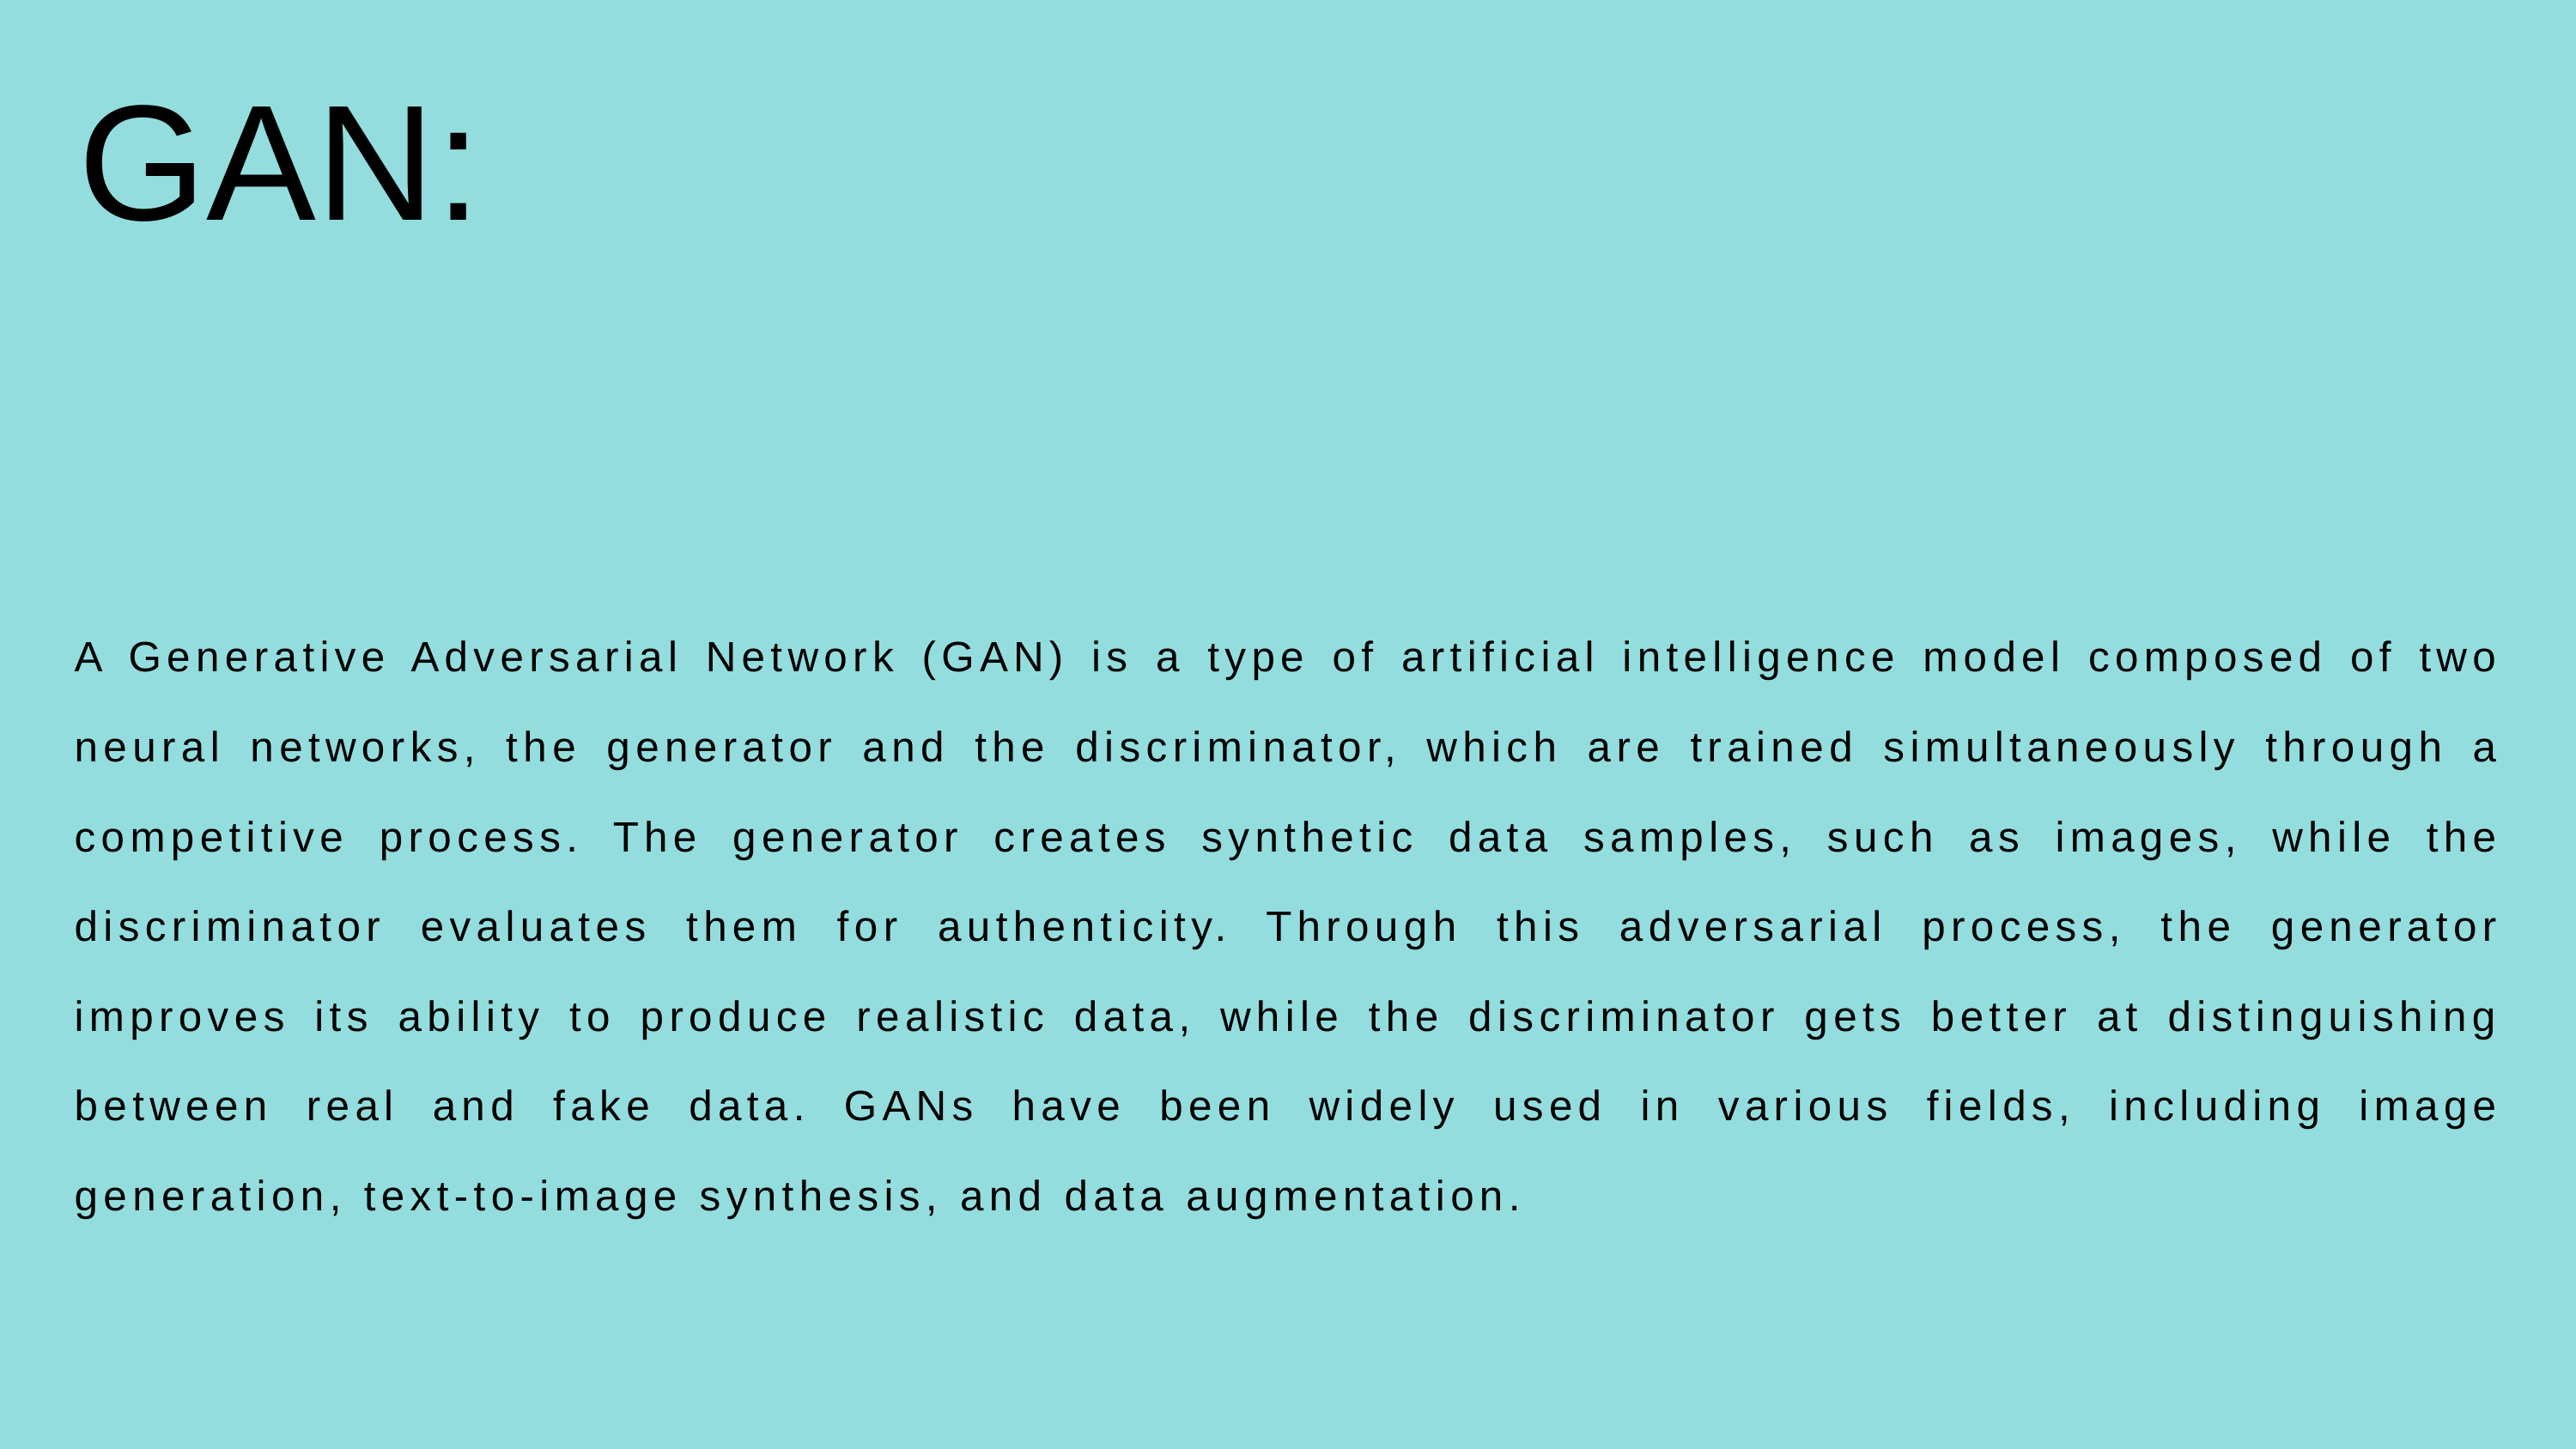

GAN:
A Generative Adversarial Network (GAN) is a type of artificial intelligence model composed of two neural networks, the generator and the discriminator, which are trained simultaneously through a competitive process. The generator creates synthetic data samples, such as images, while the discriminator evaluates them for authenticity. Through this adversarial process, the generator improves its ability to produce realistic data, while the discriminator gets better at distinguishing between real and fake data. GANs have been widely used in various fields, including image generation, text-to-image synthesis, and data augmentation.